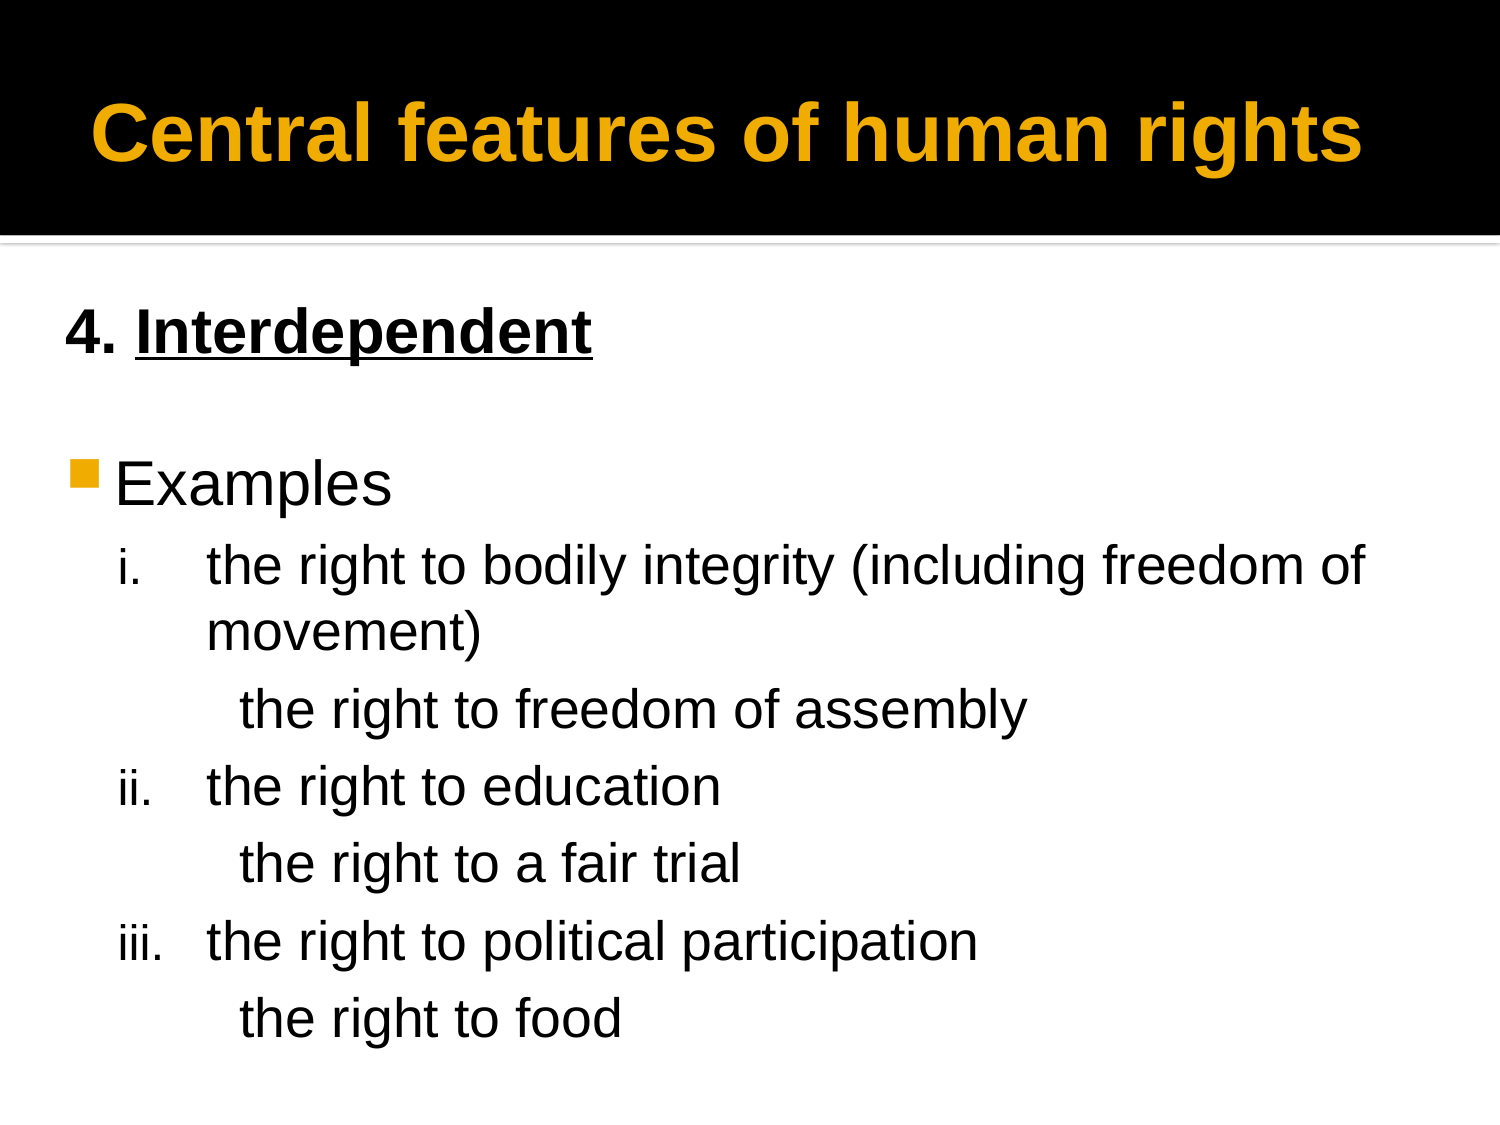

# Central features of human rights
4. Interdependent

Examples
the right to bodily integrity (including freedom of movement)
        the right to freedom of assembly
the right to education
        the right to a fair trial
the right to political participation
        the right to food